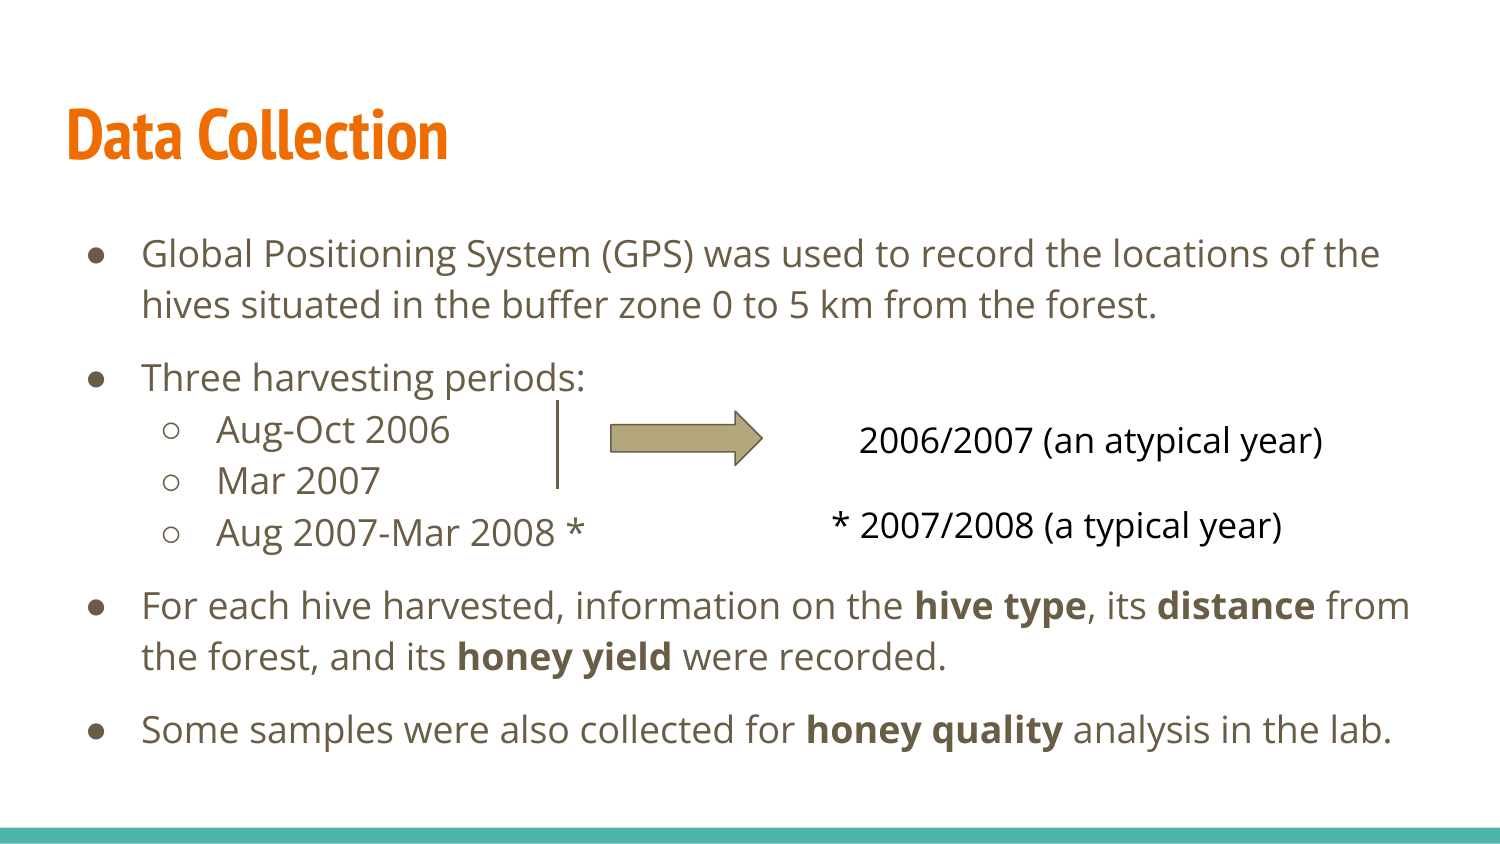

# Data Collection
Global Positioning System (GPS) was used to record the locations of the hives situated in the buffer zone 0 to 5 km from the forest.
Three harvesting periods:
Aug-Oct 2006
Mar 2007
Aug 2007-Mar 2008 *
For each hive harvested, information on the hive type, its distance from the forest, and its honey yield were recorded.
Some samples were also collected for honey quality analysis in the lab.
   2006/2007 (an atypical year)

* 2007/2008 (a typical year)